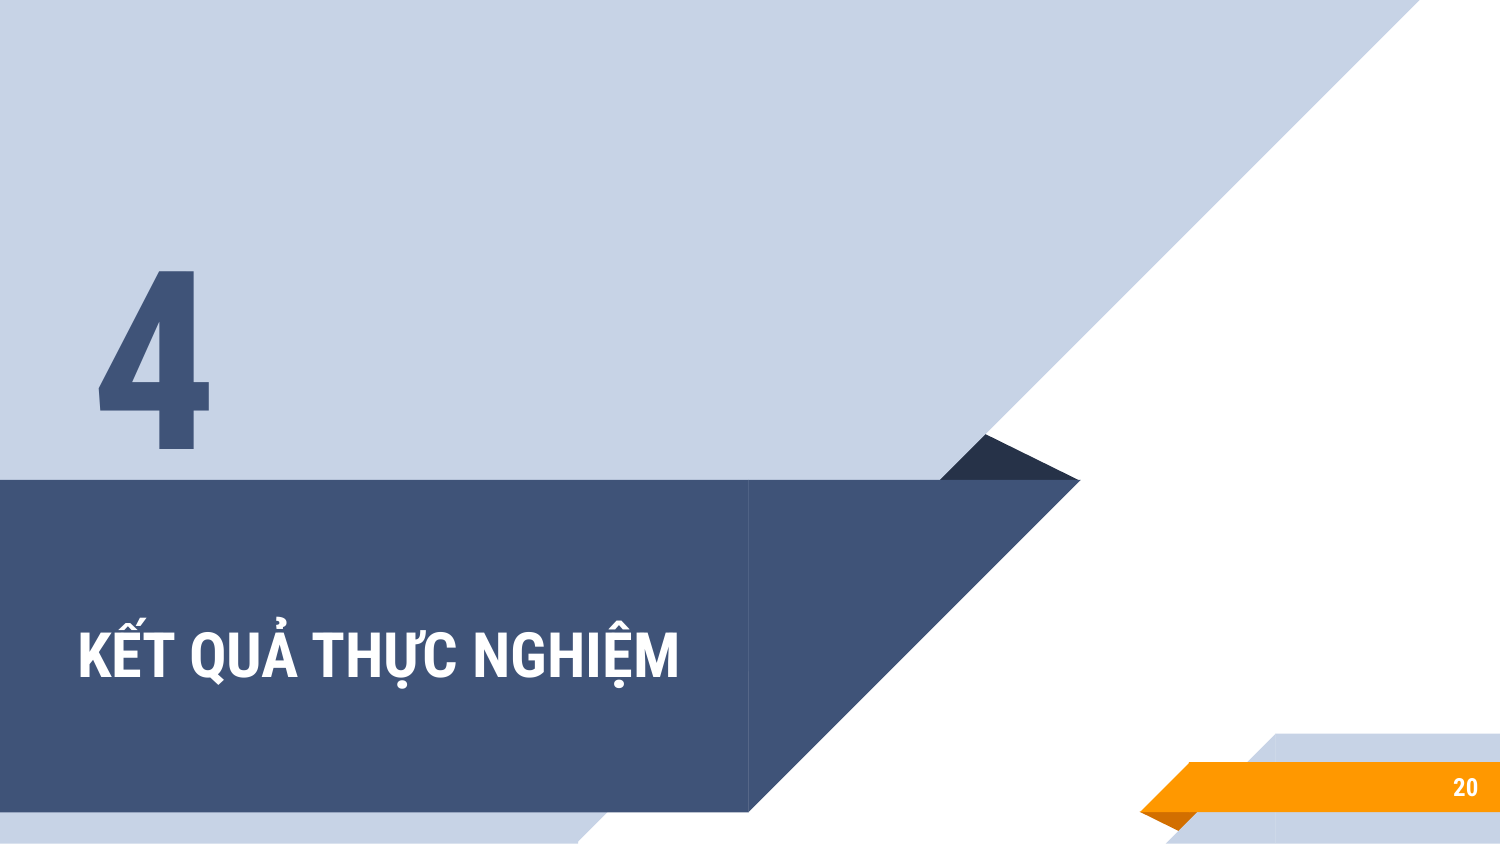

4
# KẾT QUẢ THỰC NGHIỆM
20